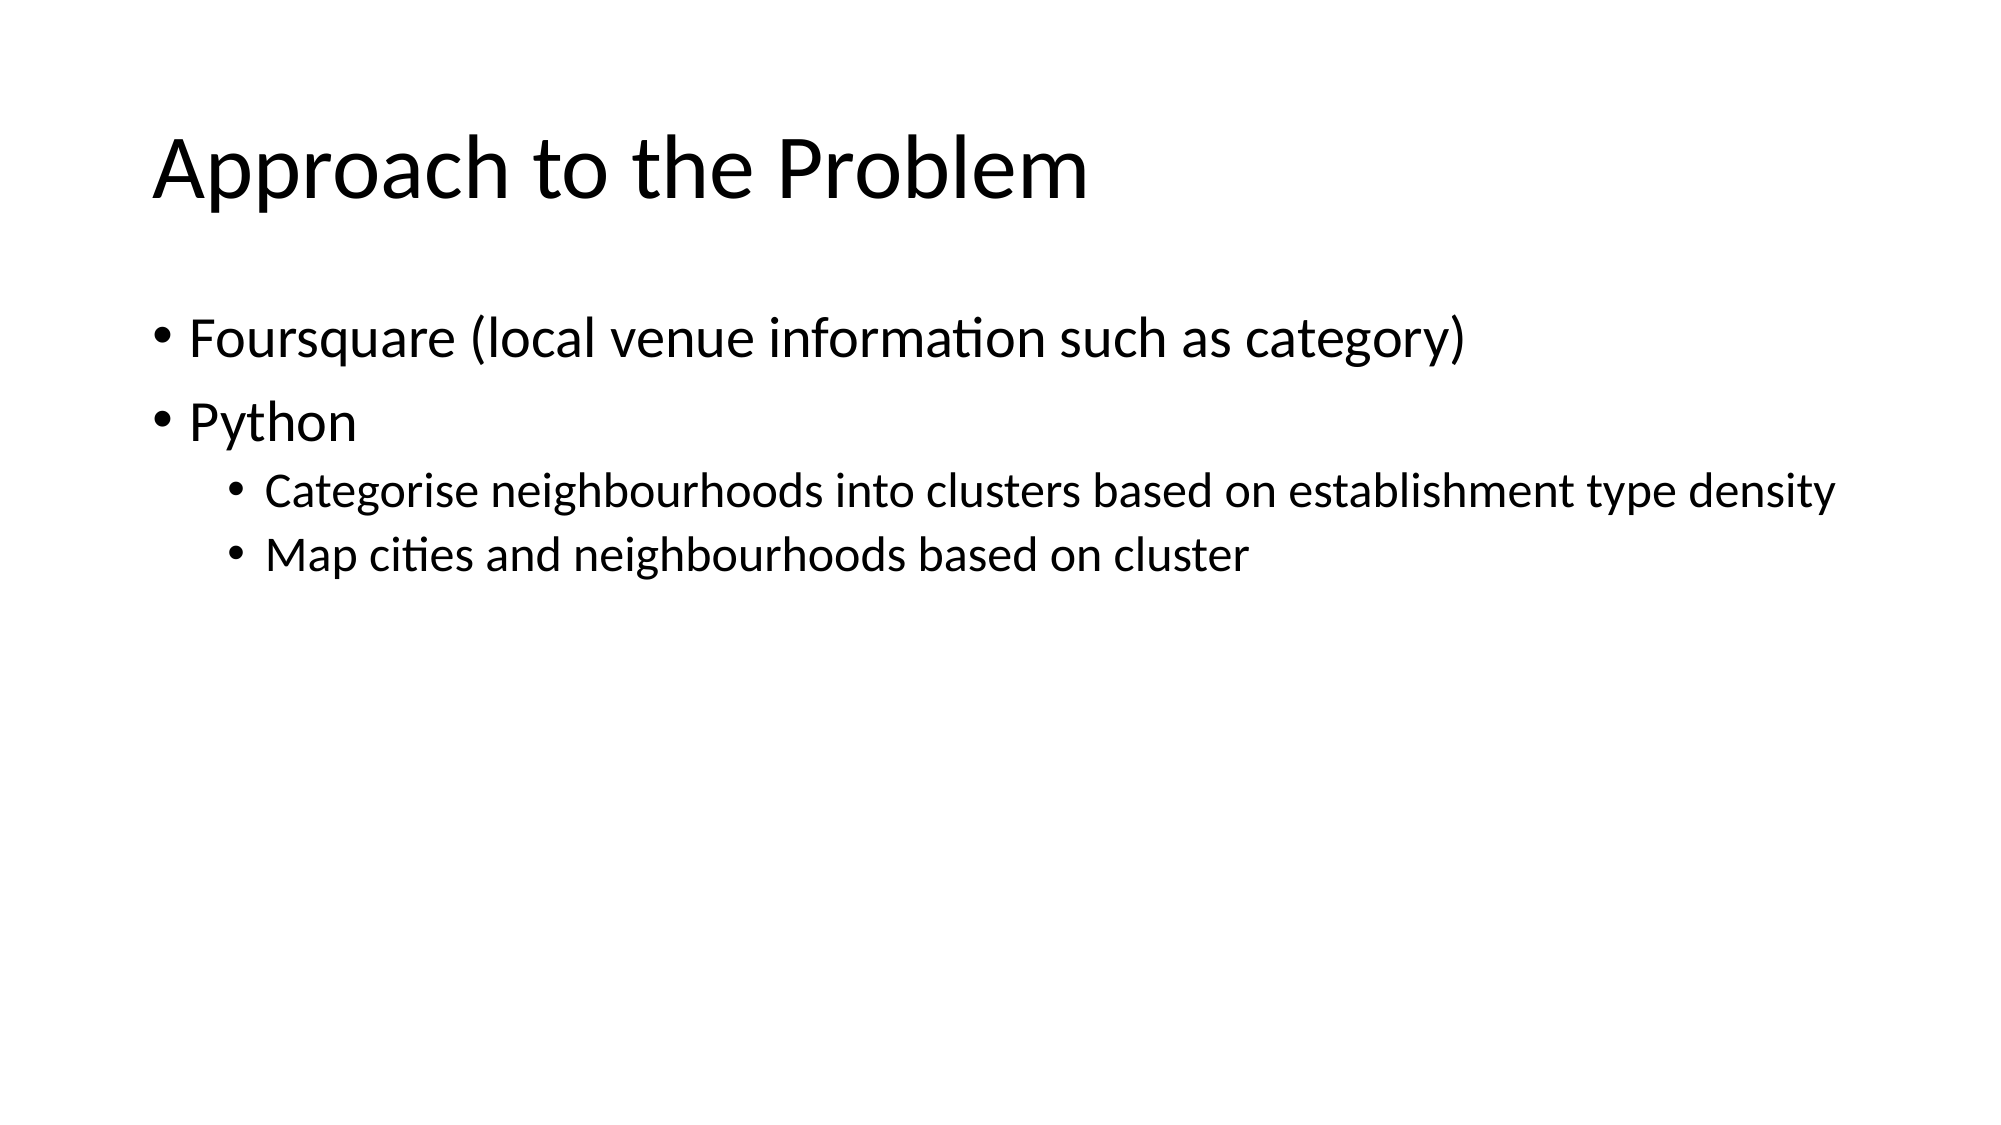

# Approach to the Problem
Foursquare (local venue information such as category)
Python
Categorise neighbourhoods into clusters based on establishment type density
Map cities and neighbourhoods based on cluster